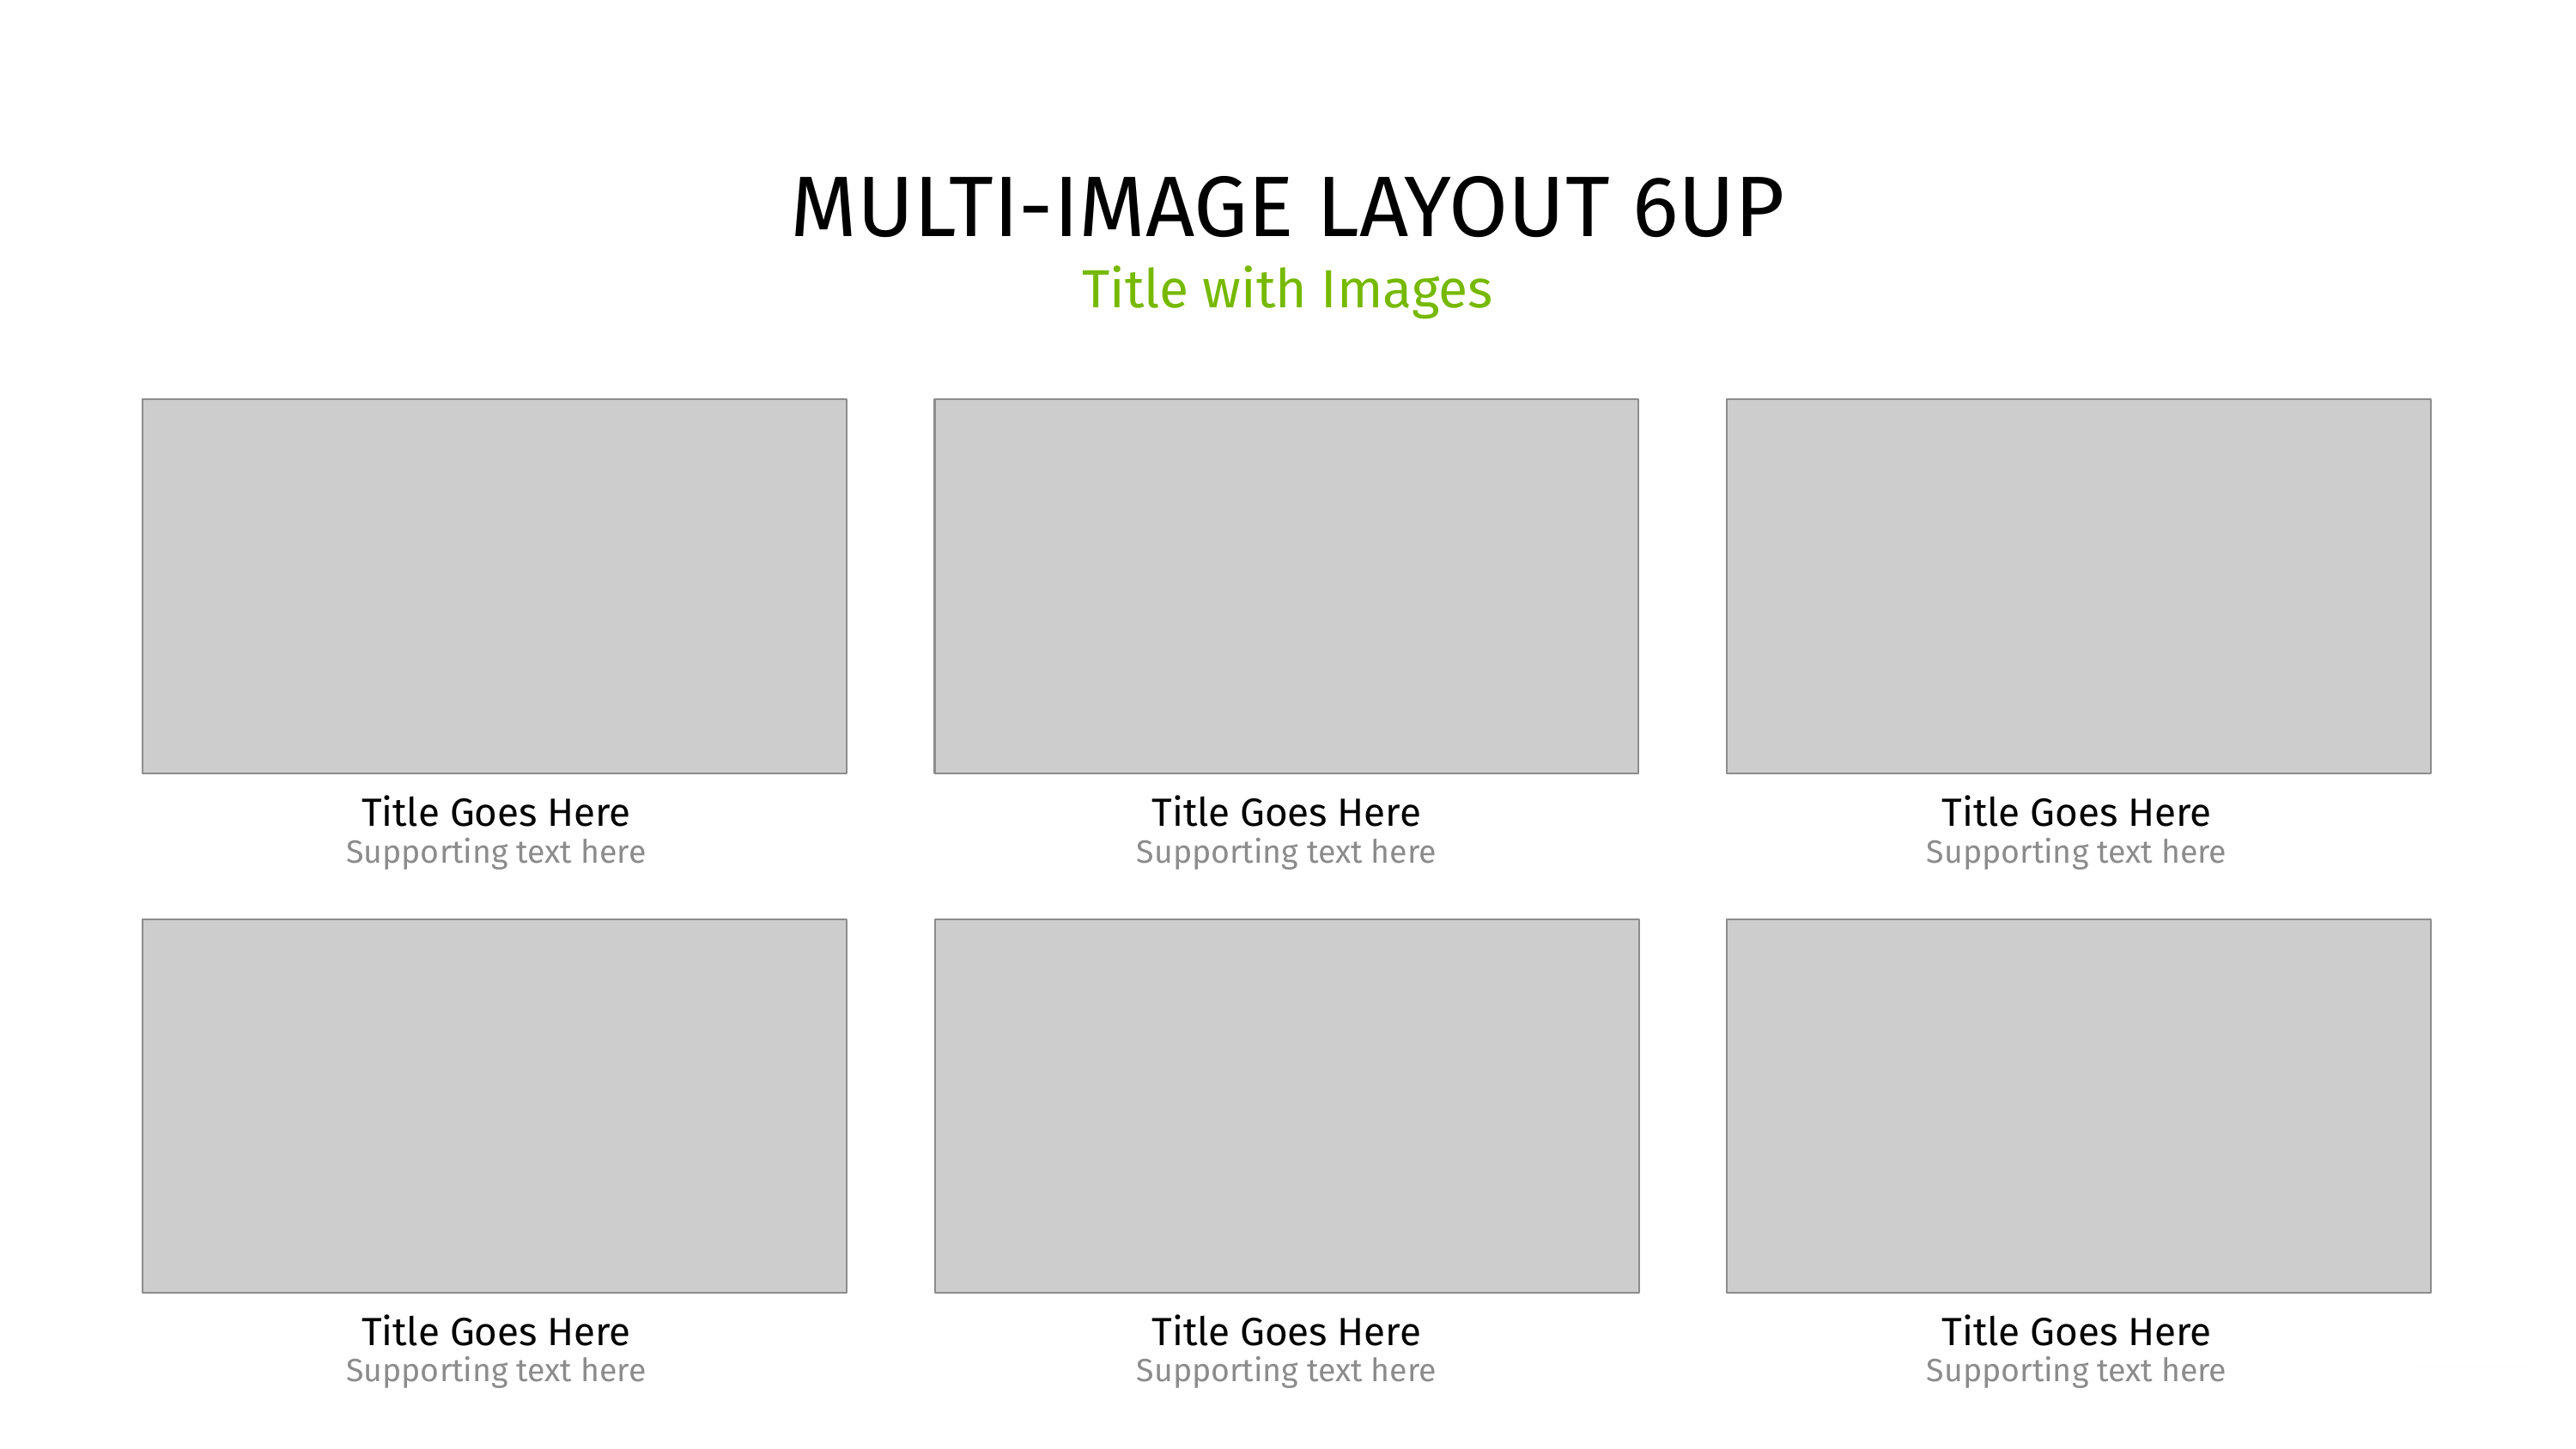

# Multi-image layout 6up
Title with Images

Title Goes Here
Supporting text here
Title Goes Here
Supporting text here
Title Goes Here
Supporting text here

Title Goes Here
Supporting text here
Title Goes Here
Supporting text here
Title Goes Here
Supporting text here